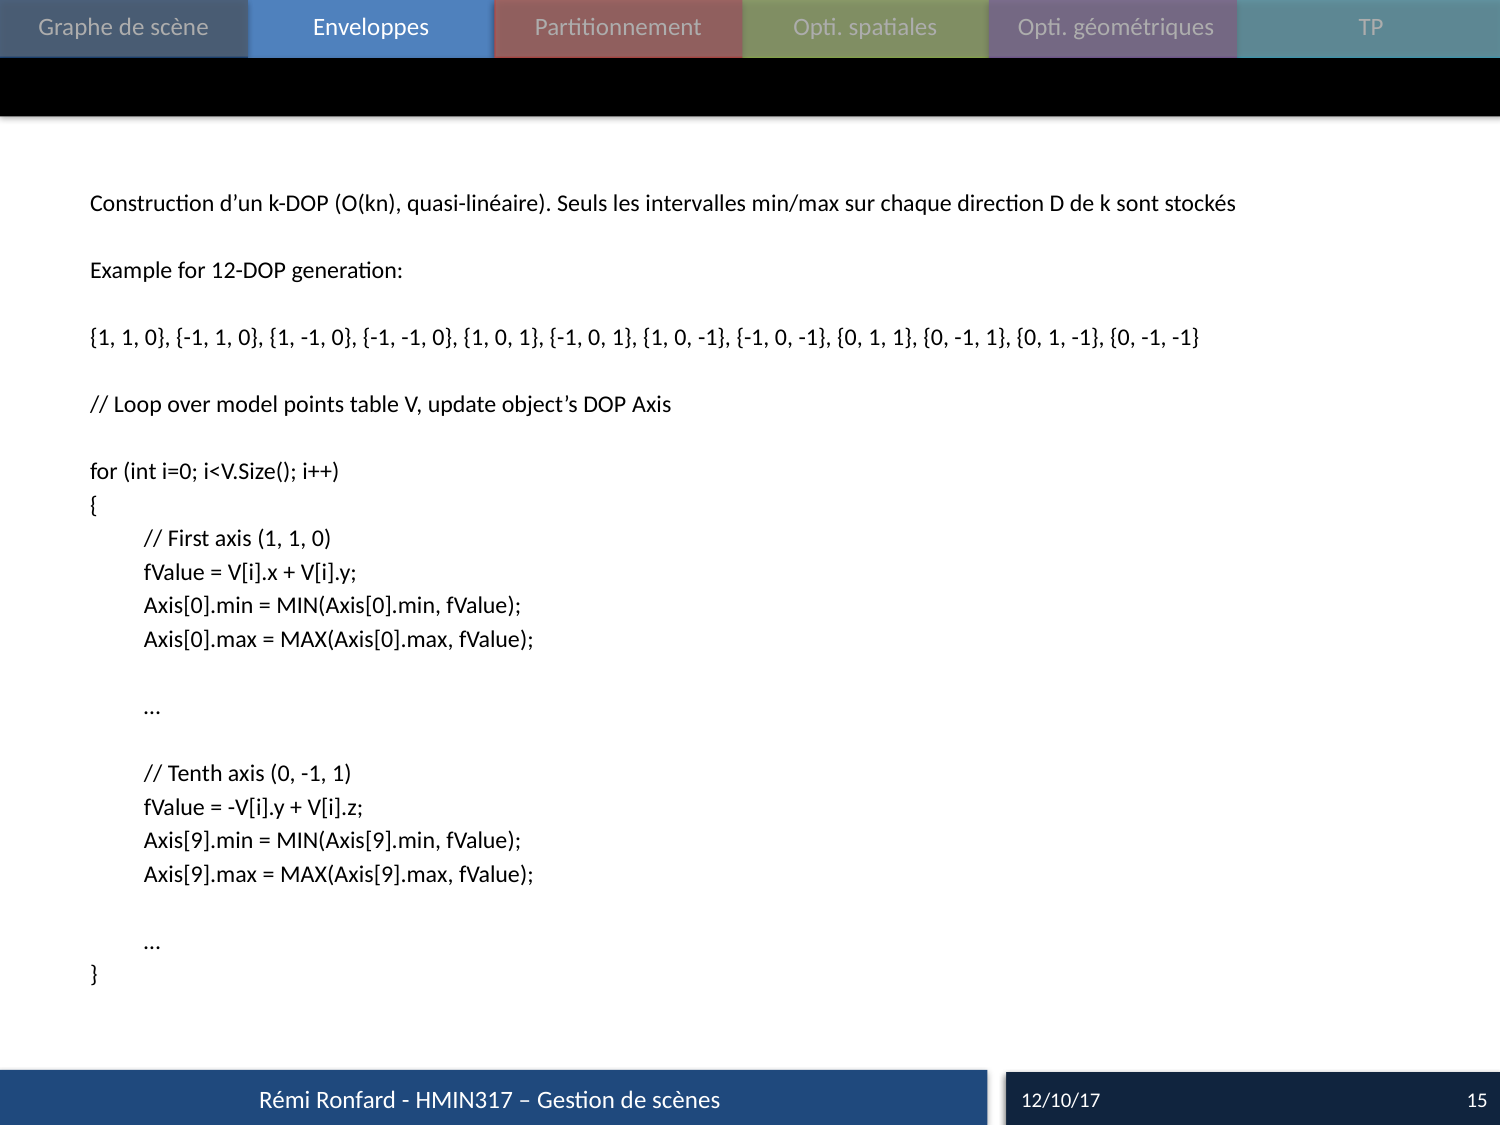

#
Construction d’un k-DOP (O(kn), quasi-linéaire). Seuls les intervalles min/max sur chaque direction D de k sont stockés

Example for 12-DOP generation:

{1, 1, 0}, {-1, 1, 0}, {1, -1, 0}, {-1, -1, 0}, {1, 0, 1}, {-1, 0, 1}, {1, 0, -1}, {-1, 0, -1}, {0, 1, 1}, {0, -1, 1}, {0, 1, -1}, {0, -1, -1}

// Loop over model points table V, update object’s DOP Axis

for (int i=0; i<V.Size(); i++)
{
	// First axis (1, 1, 0)
	fValue = V[i].x + V[i].y;
	Axis[0].min = MIN(Axis[0].min, fValue);
	Axis[0].max = MAX(Axis[0].max, fValue);

	…

	// Tenth axis (0, -1, 1)
	fValue = -V[i].y + V[i].z;
	Axis[9].min = MIN(Axis[9].min, fValue);
	Axis[9].max = MAX(Axis[9].max, fValue);

	…
}

Rémi Ronfard - HMIN317 – Gestion de scènes
12/10/17
15